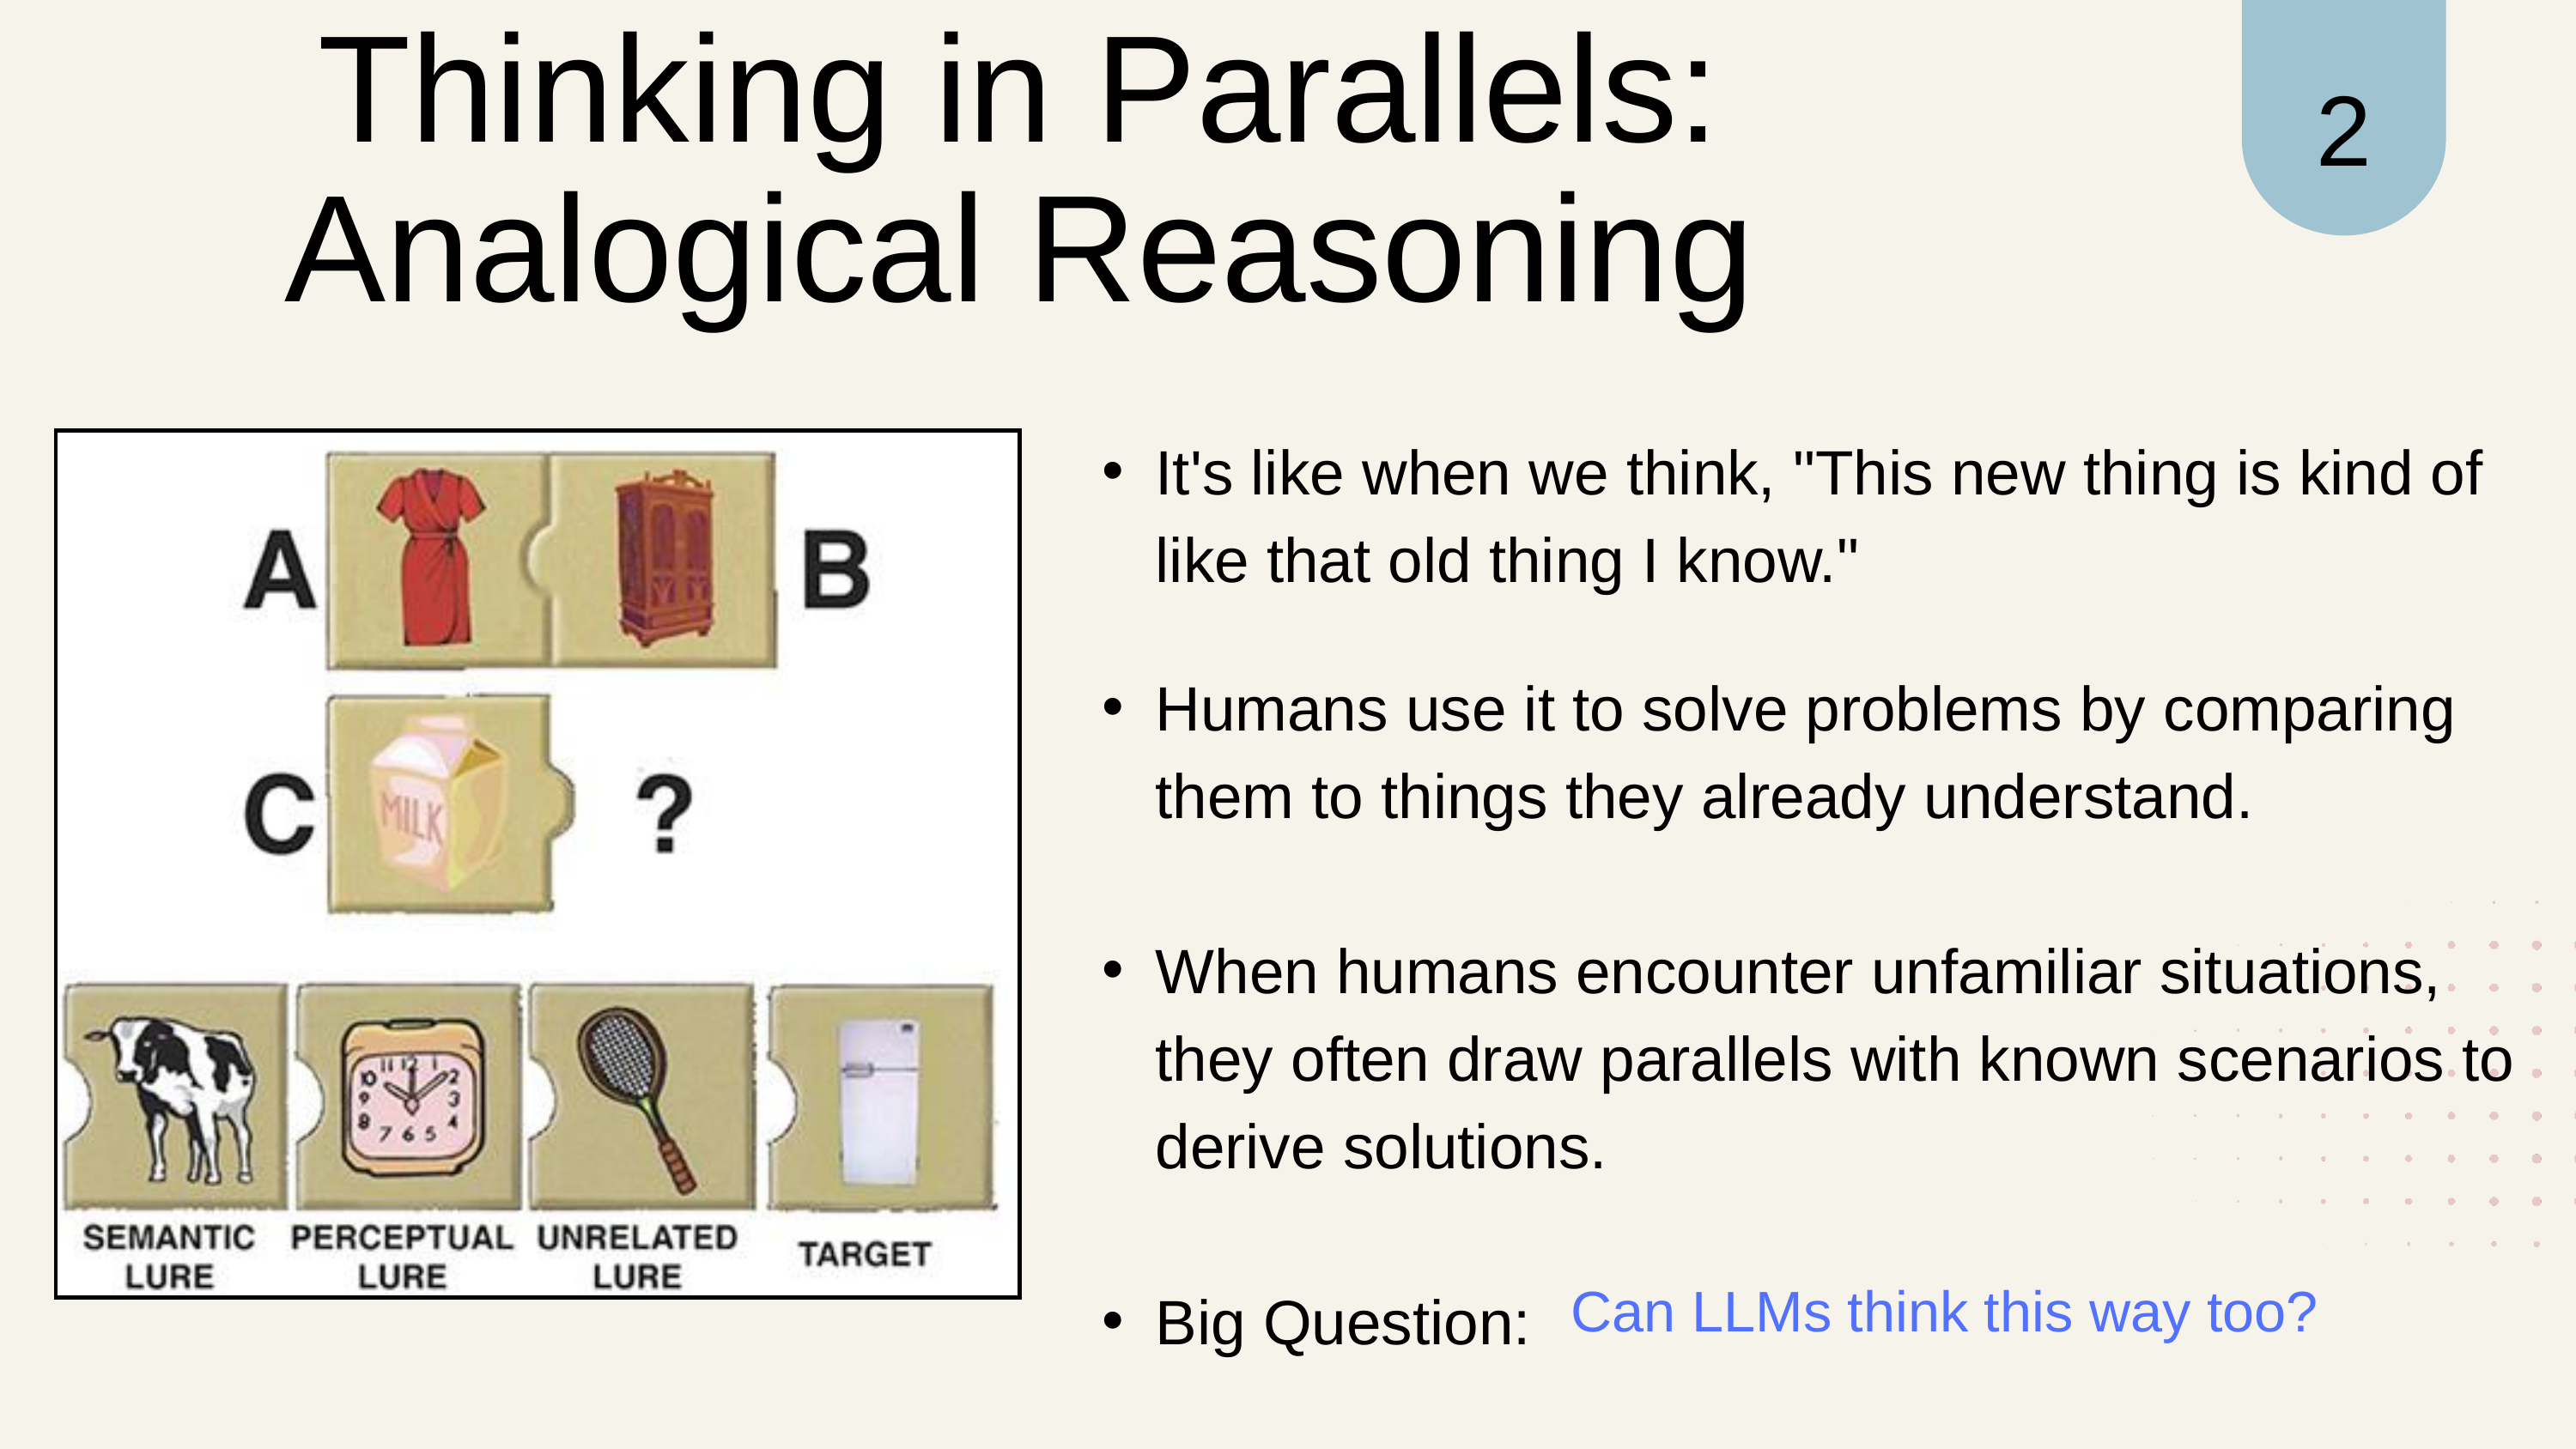

2
Thinking in Parallels: Analogical Reasoning
It's like when we think, "This new thing is kind of like that old thing I know."

Humans use it to solve problems by comparing them to things they already understand.

When humans encounter unfamiliar situations, they often draw parallels with known scenarios to derive solutions.

Big Question:

Can LLM﻿s think this way too?